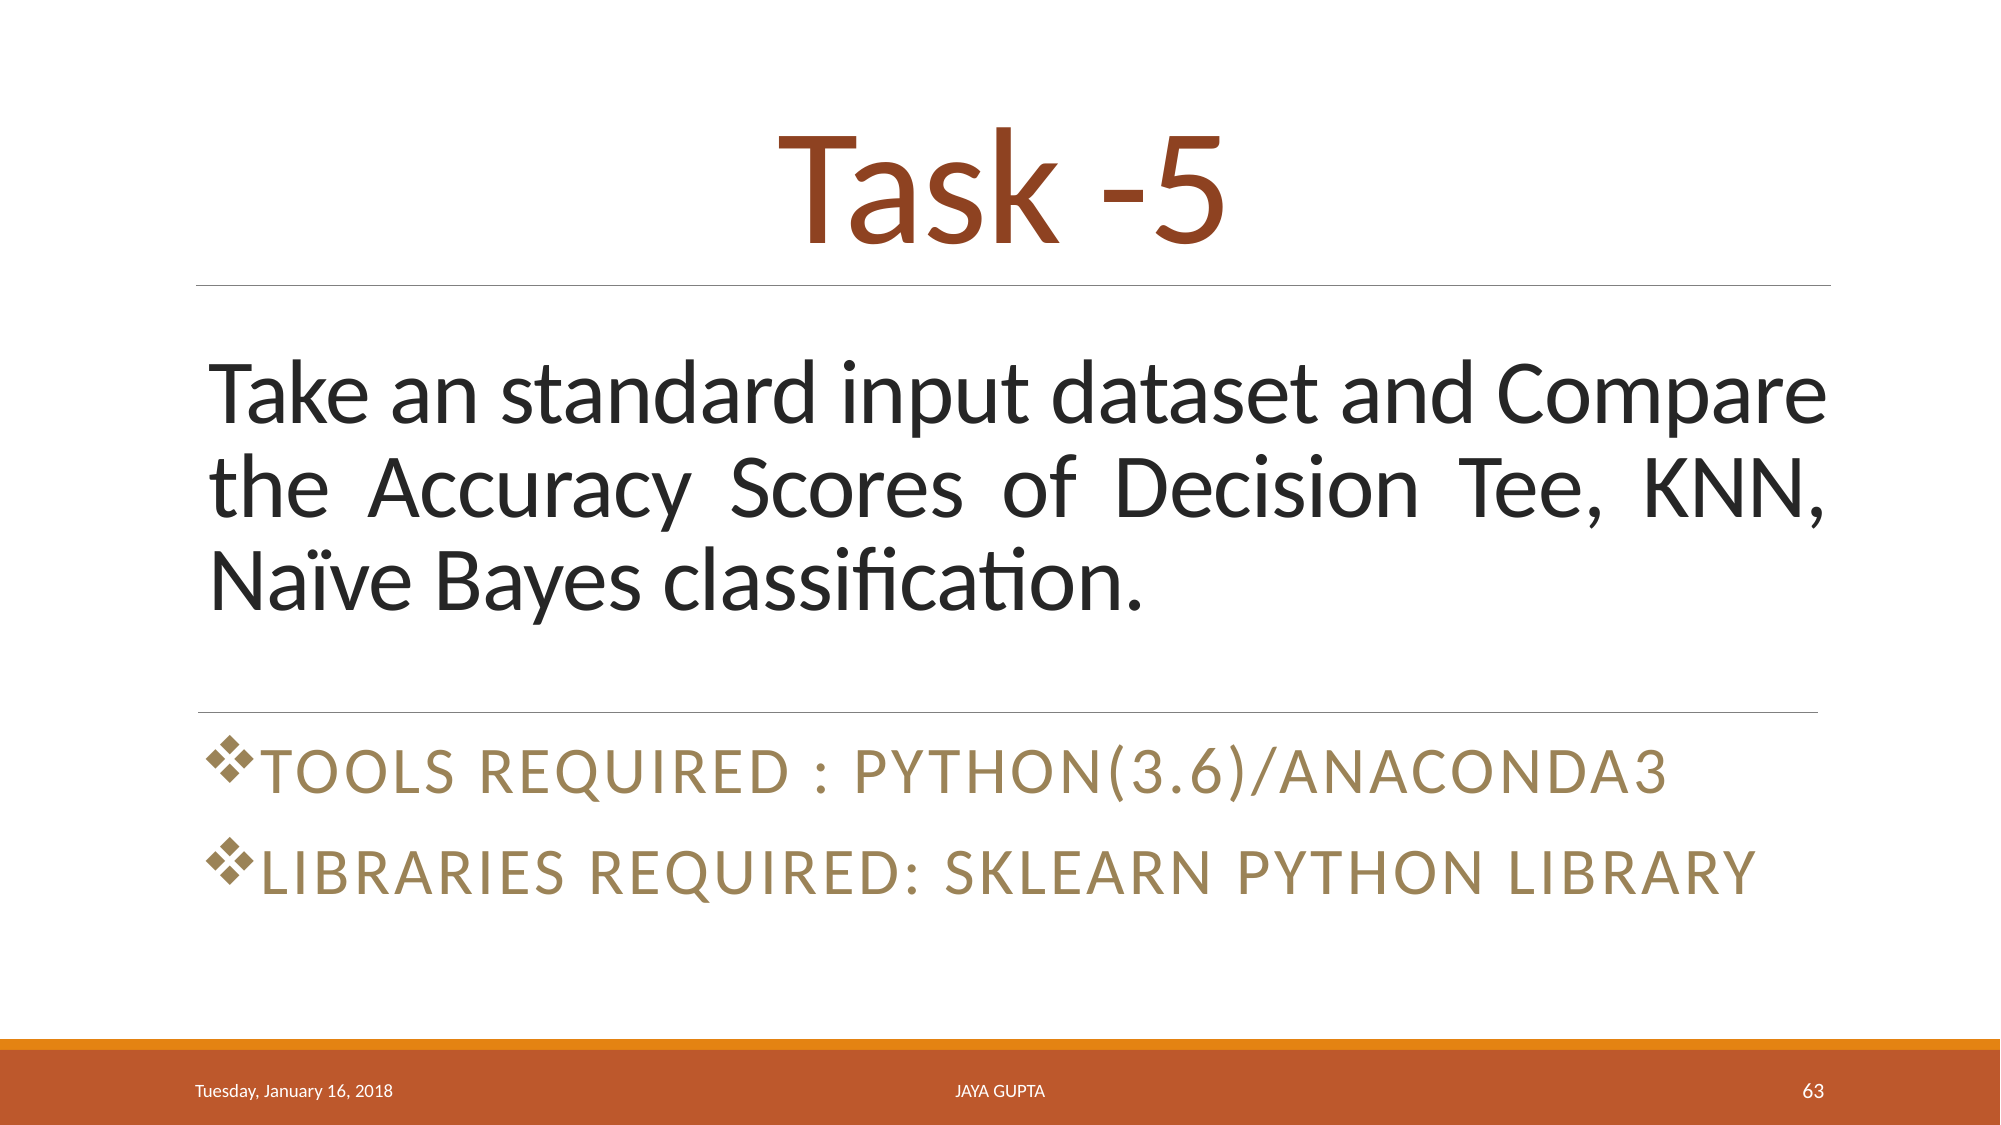

Task -5
# Take an standard input dataset and Compare the Accuracy Scores of Decision Tee, KNN, Naïve Bayes classification.
Tools Required : python(3.6)/Anaconda3
Libraries Required: Sklearn python library

Tuesday, January 16, 2018
JAYA GUPTA
63